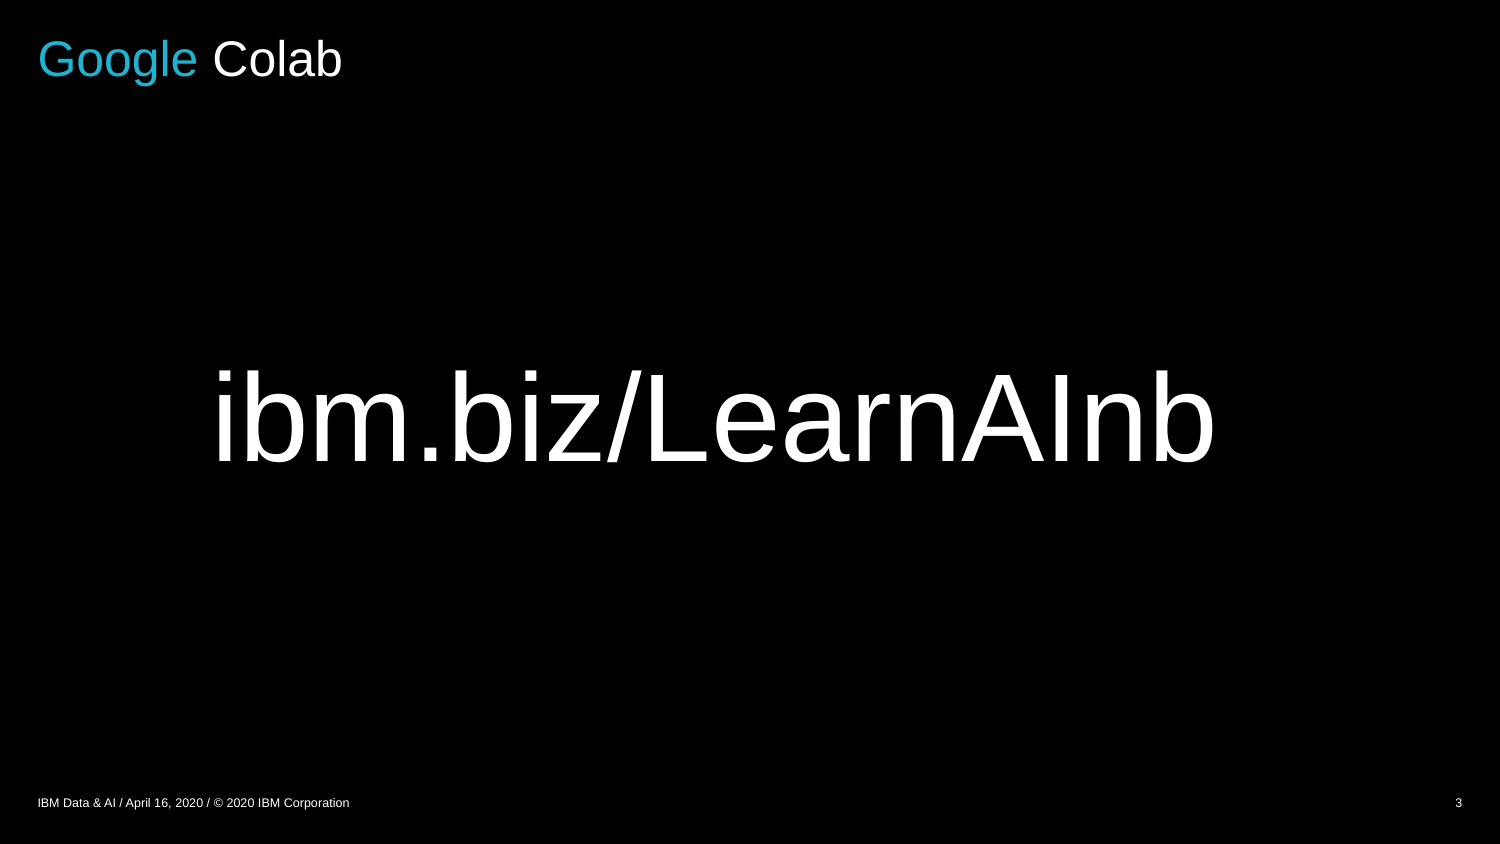

# Google Colab
ibm.biz/LearnAInb
IBM Data & AI / April 16, 2020 / © 2020 IBM Corporation
3